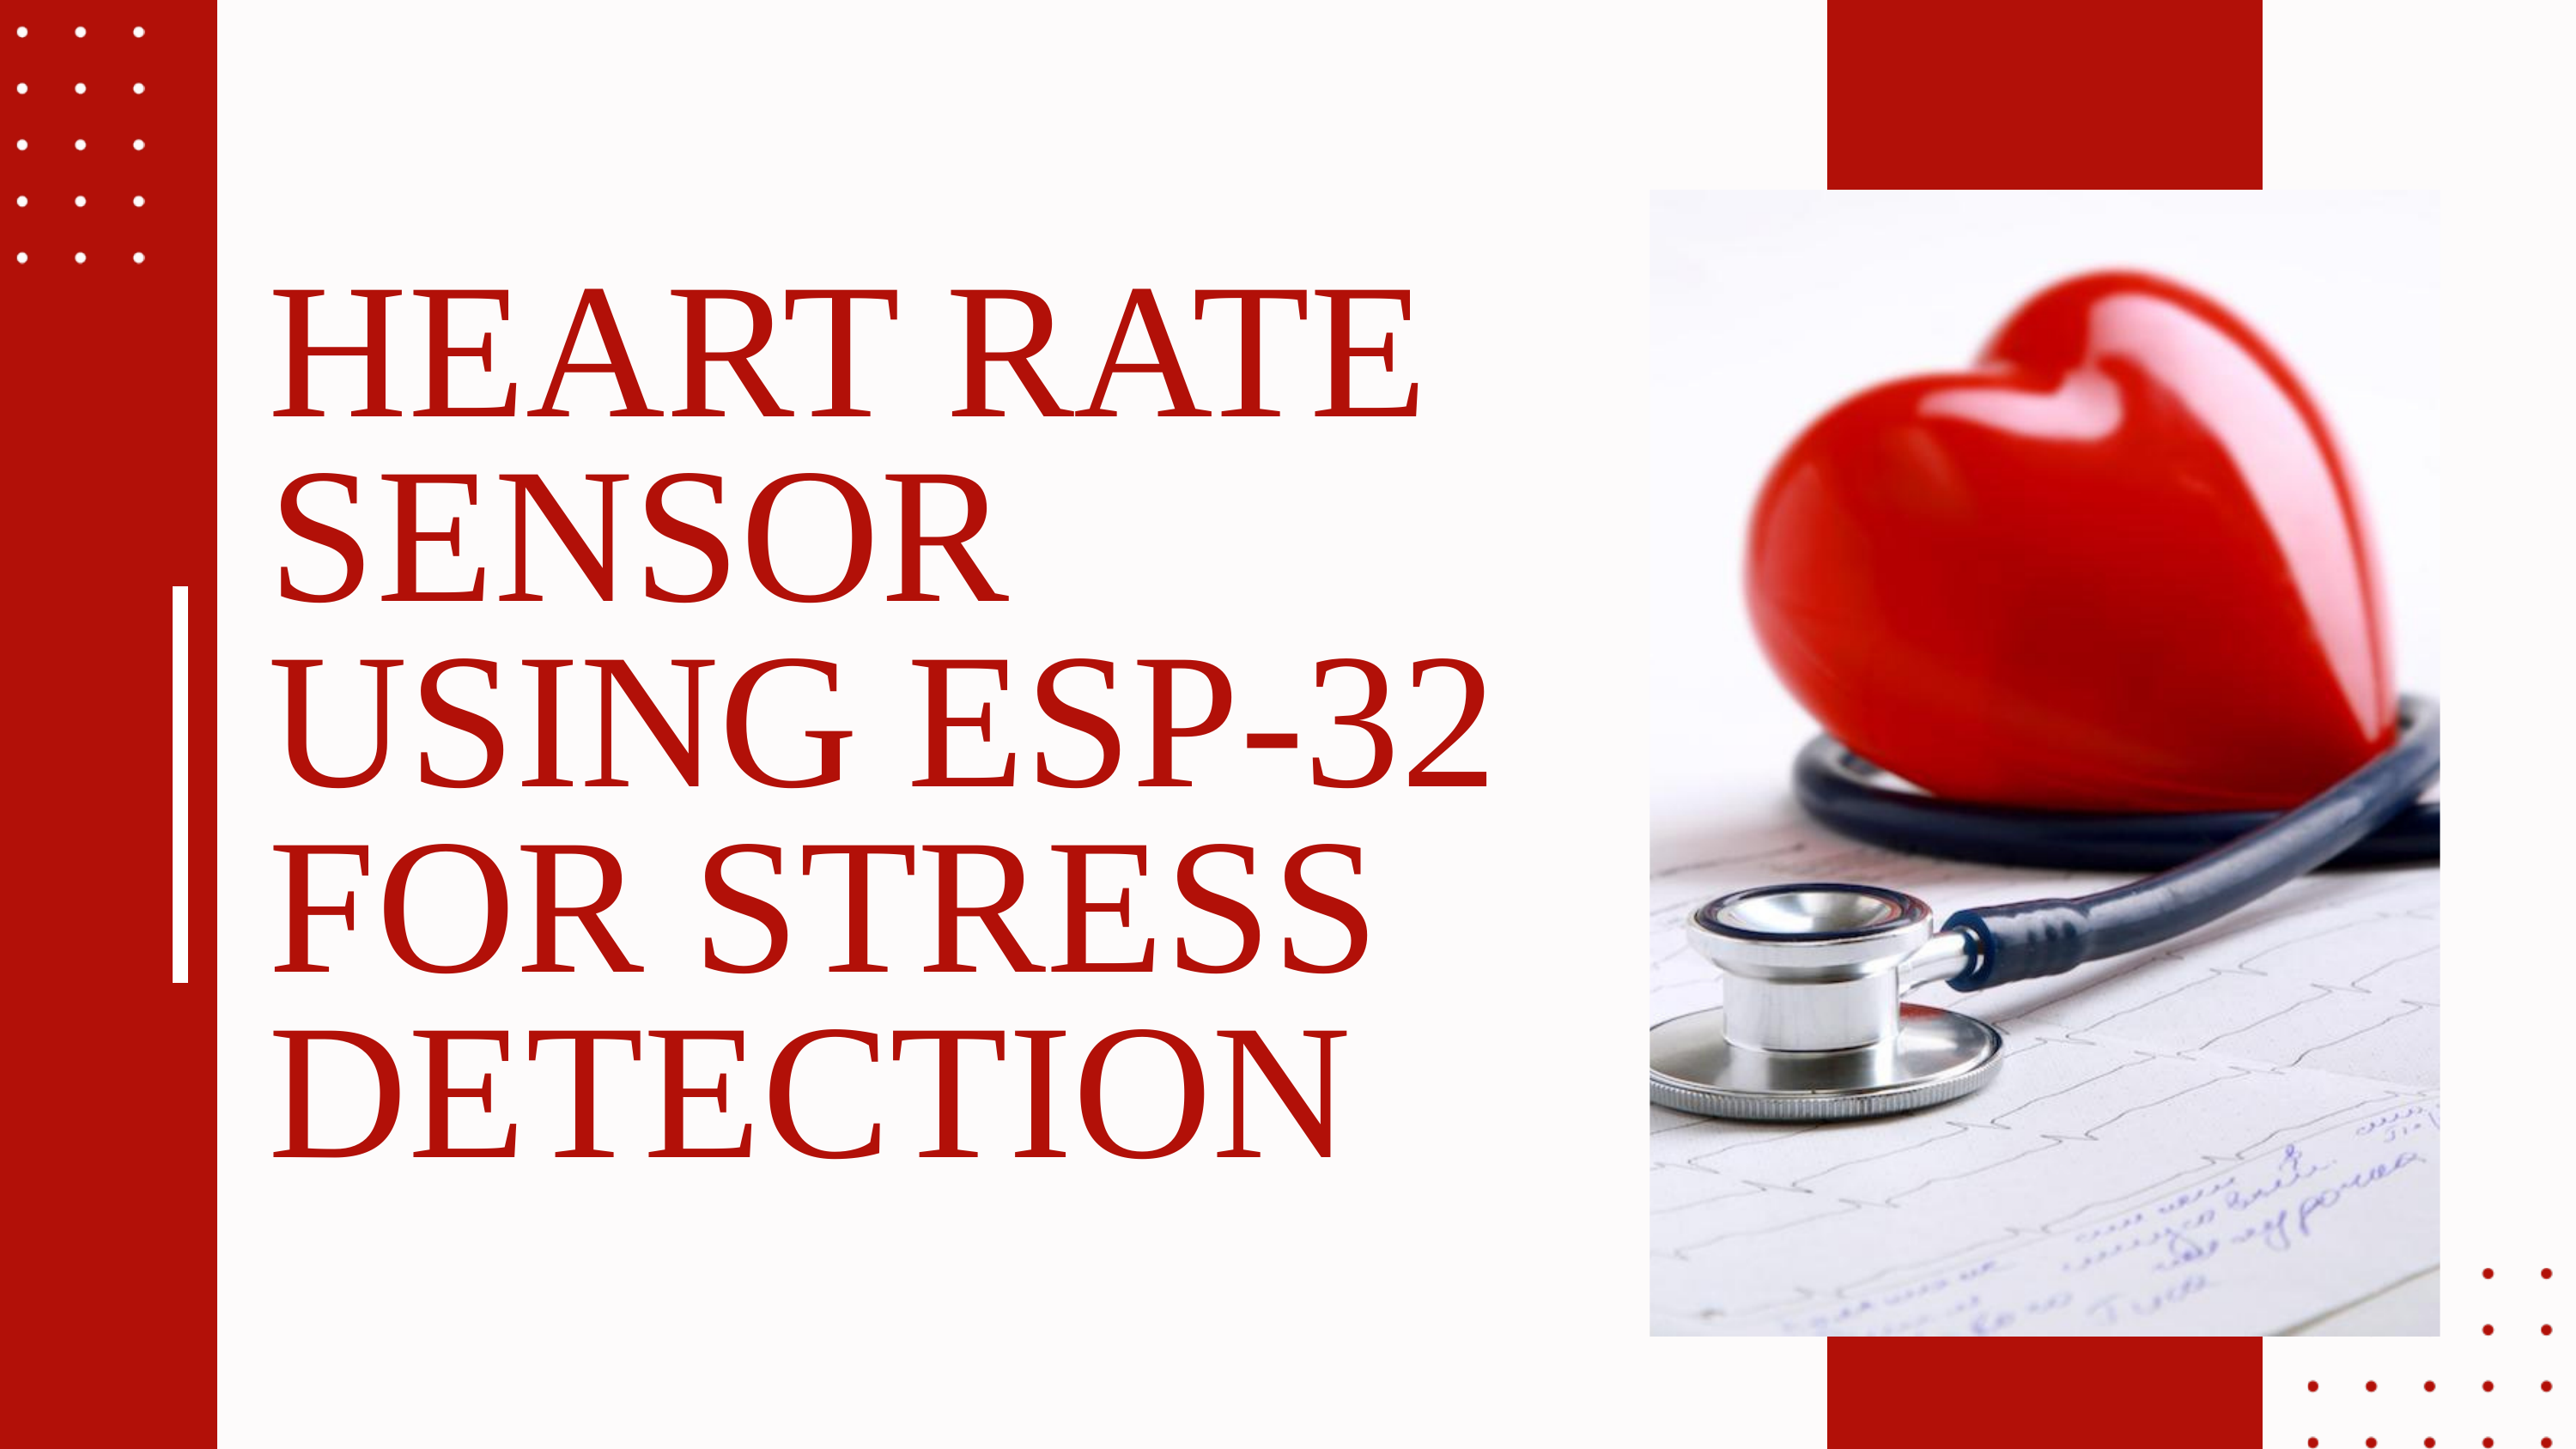

HEART RATE SENSOR USING ESP-32 FOR STRESS DETECTION